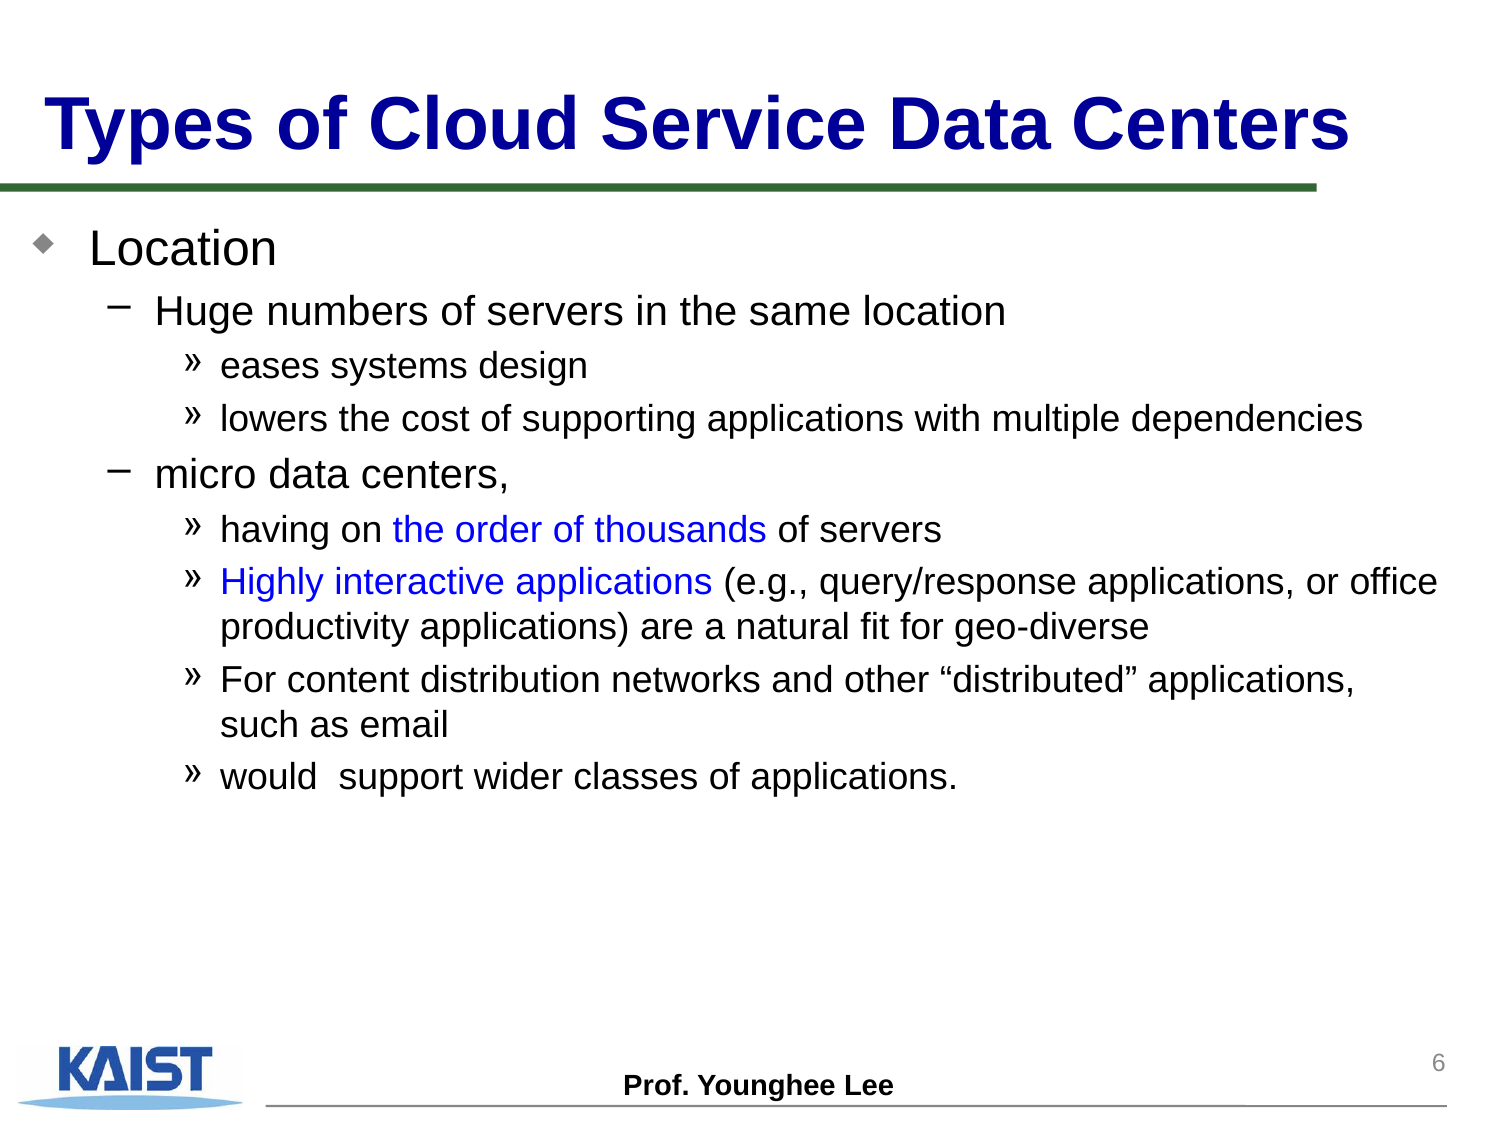

# Types of Cloud Service Data Centers
Location
Huge numbers of servers in the same location
eases systems design
lowers the cost of supporting applications with multiple dependencies
micro data centers,
having on the order of thousands of servers
Highly interactive applications (e.g., query/response applications, or office productivity applications) are a natural fit for geo-diverse
For content distribution networks and other “distributed” applications, such as email
would  support wider classes of applications.
6